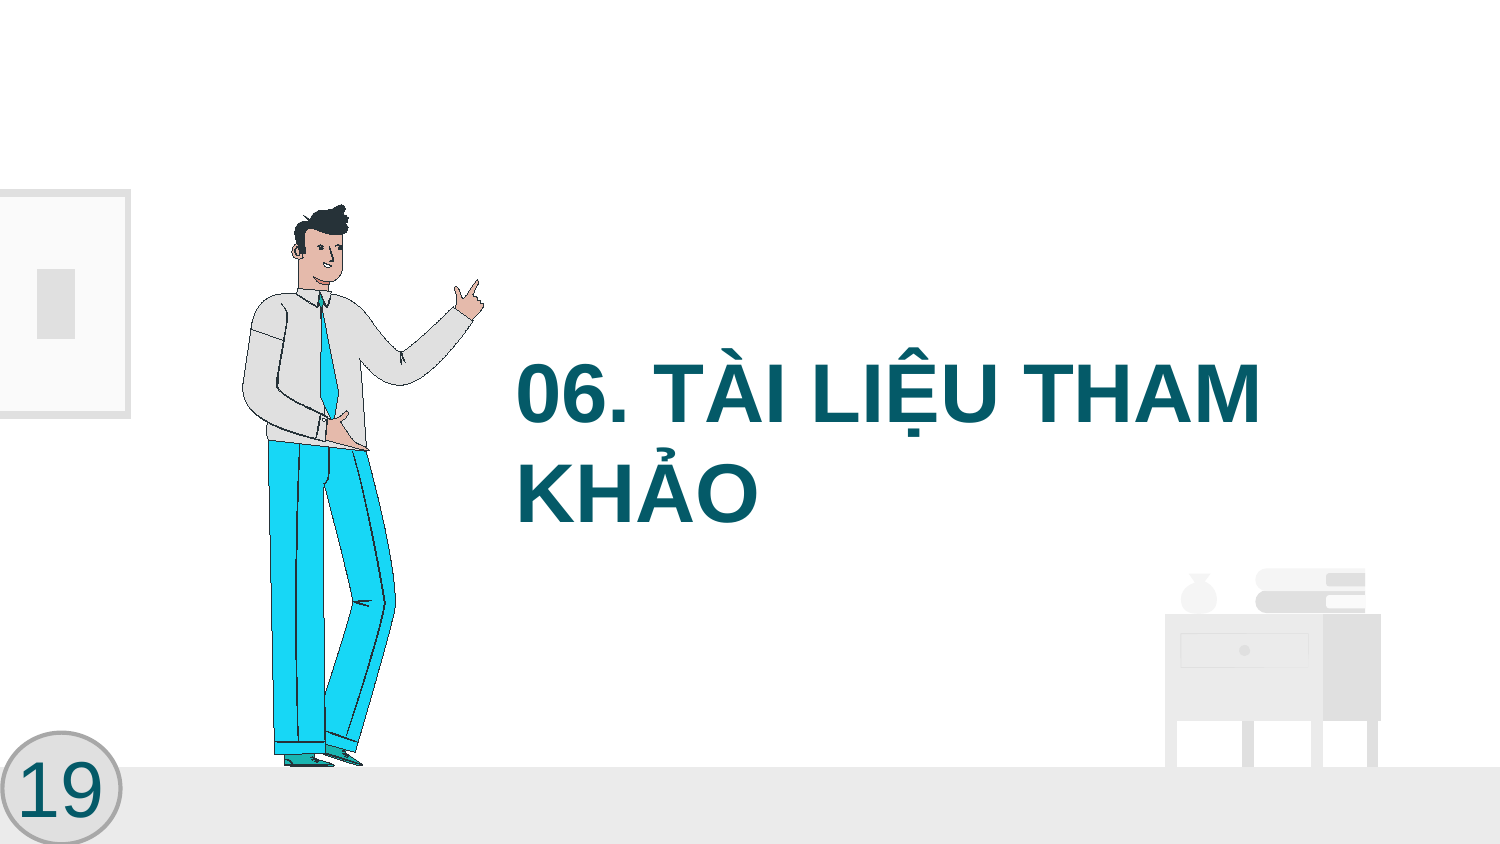

# 06. TÀI LIỆU THAM KHẢO
19